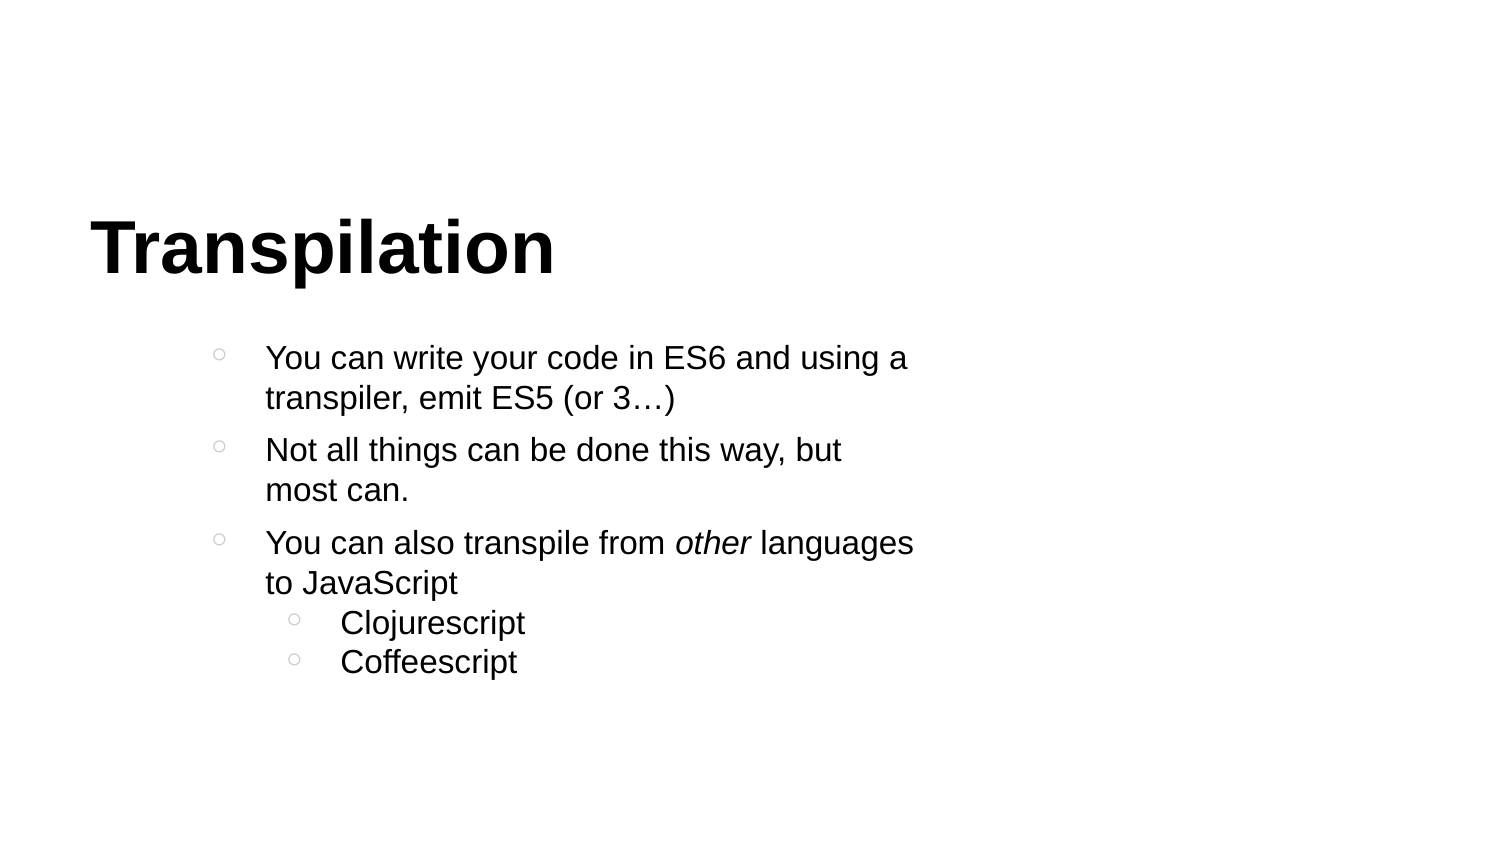

# Transpilation
You can write your code in ES6 and using a transpiler, emit ES5 (or 3…)
Not all things can be done this way, but most can.
You can also transpile from other languages to JavaScript
Clojurescript
Coffeescript